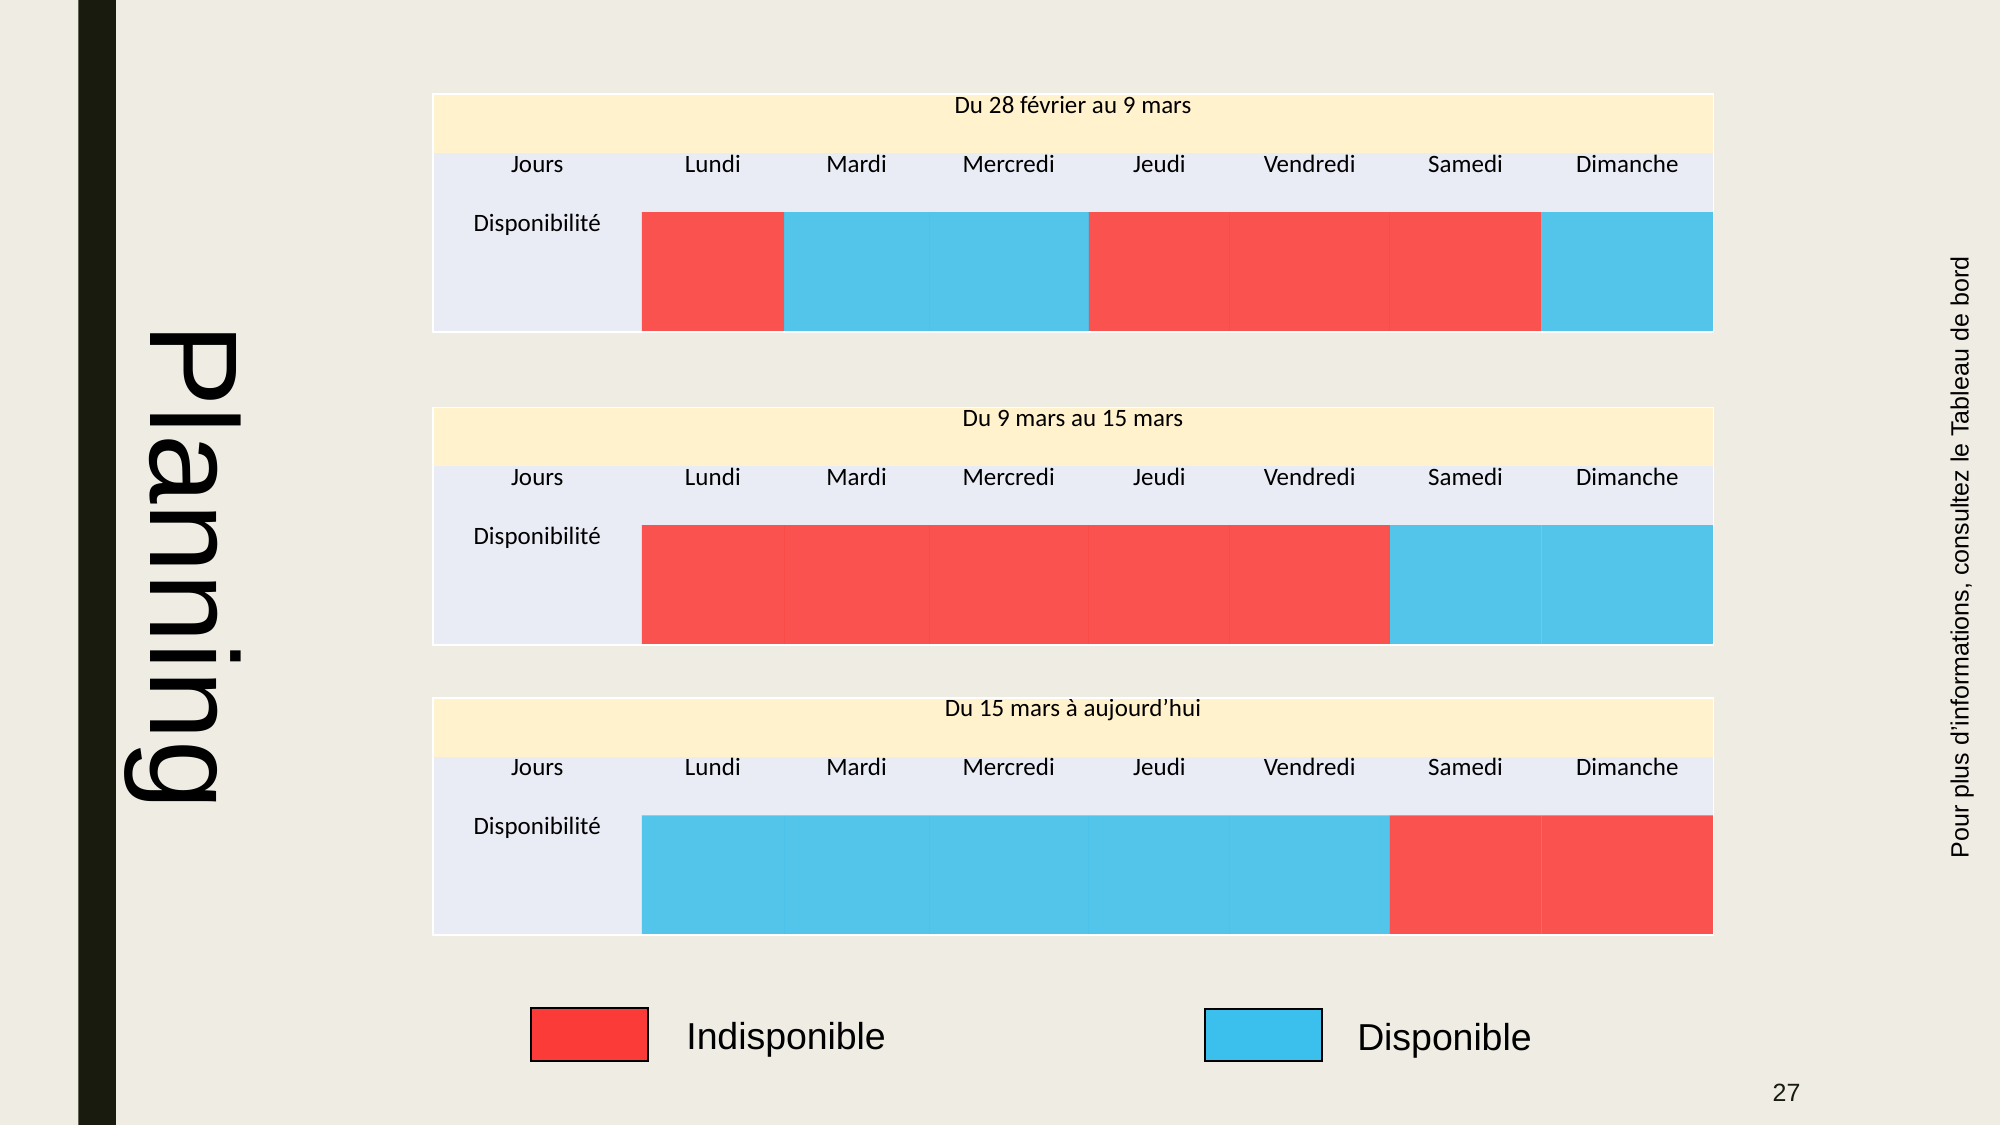

| Du 28 février au 9 mars |  |  |  |  |  |  |  |
| --- | --- | --- | --- | --- | --- | --- | --- |
| Jours | Lundi | Mardi | Mercredi | Jeudi | Vendredi | Samedi | Dimanche |
| Disponibilité |  |  |  |  |  |  |  |
Pour plus d’informations, consultez le Tableau de bord
| Du 9 mars au 15 mars |  |  |  |  |  |  |  |
| --- | --- | --- | --- | --- | --- | --- | --- |
| Jours | Lundi | Mardi | Mercredi | Jeudi | Vendredi | Samedi | Dimanche |
| Disponibilité |  |  |  |  |  |  |  |
Planning
| Du 15 mars à aujourd’hui |  |  |  |  |  |  |  |
| --- | --- | --- | --- | --- | --- | --- | --- |
| Jours | Lundi | Mardi | Mercredi | Jeudi | Vendredi | Samedi | Dimanche |
| Disponibilité |  |  |  |  |  |  |  |
Indisponible
Disponible

27